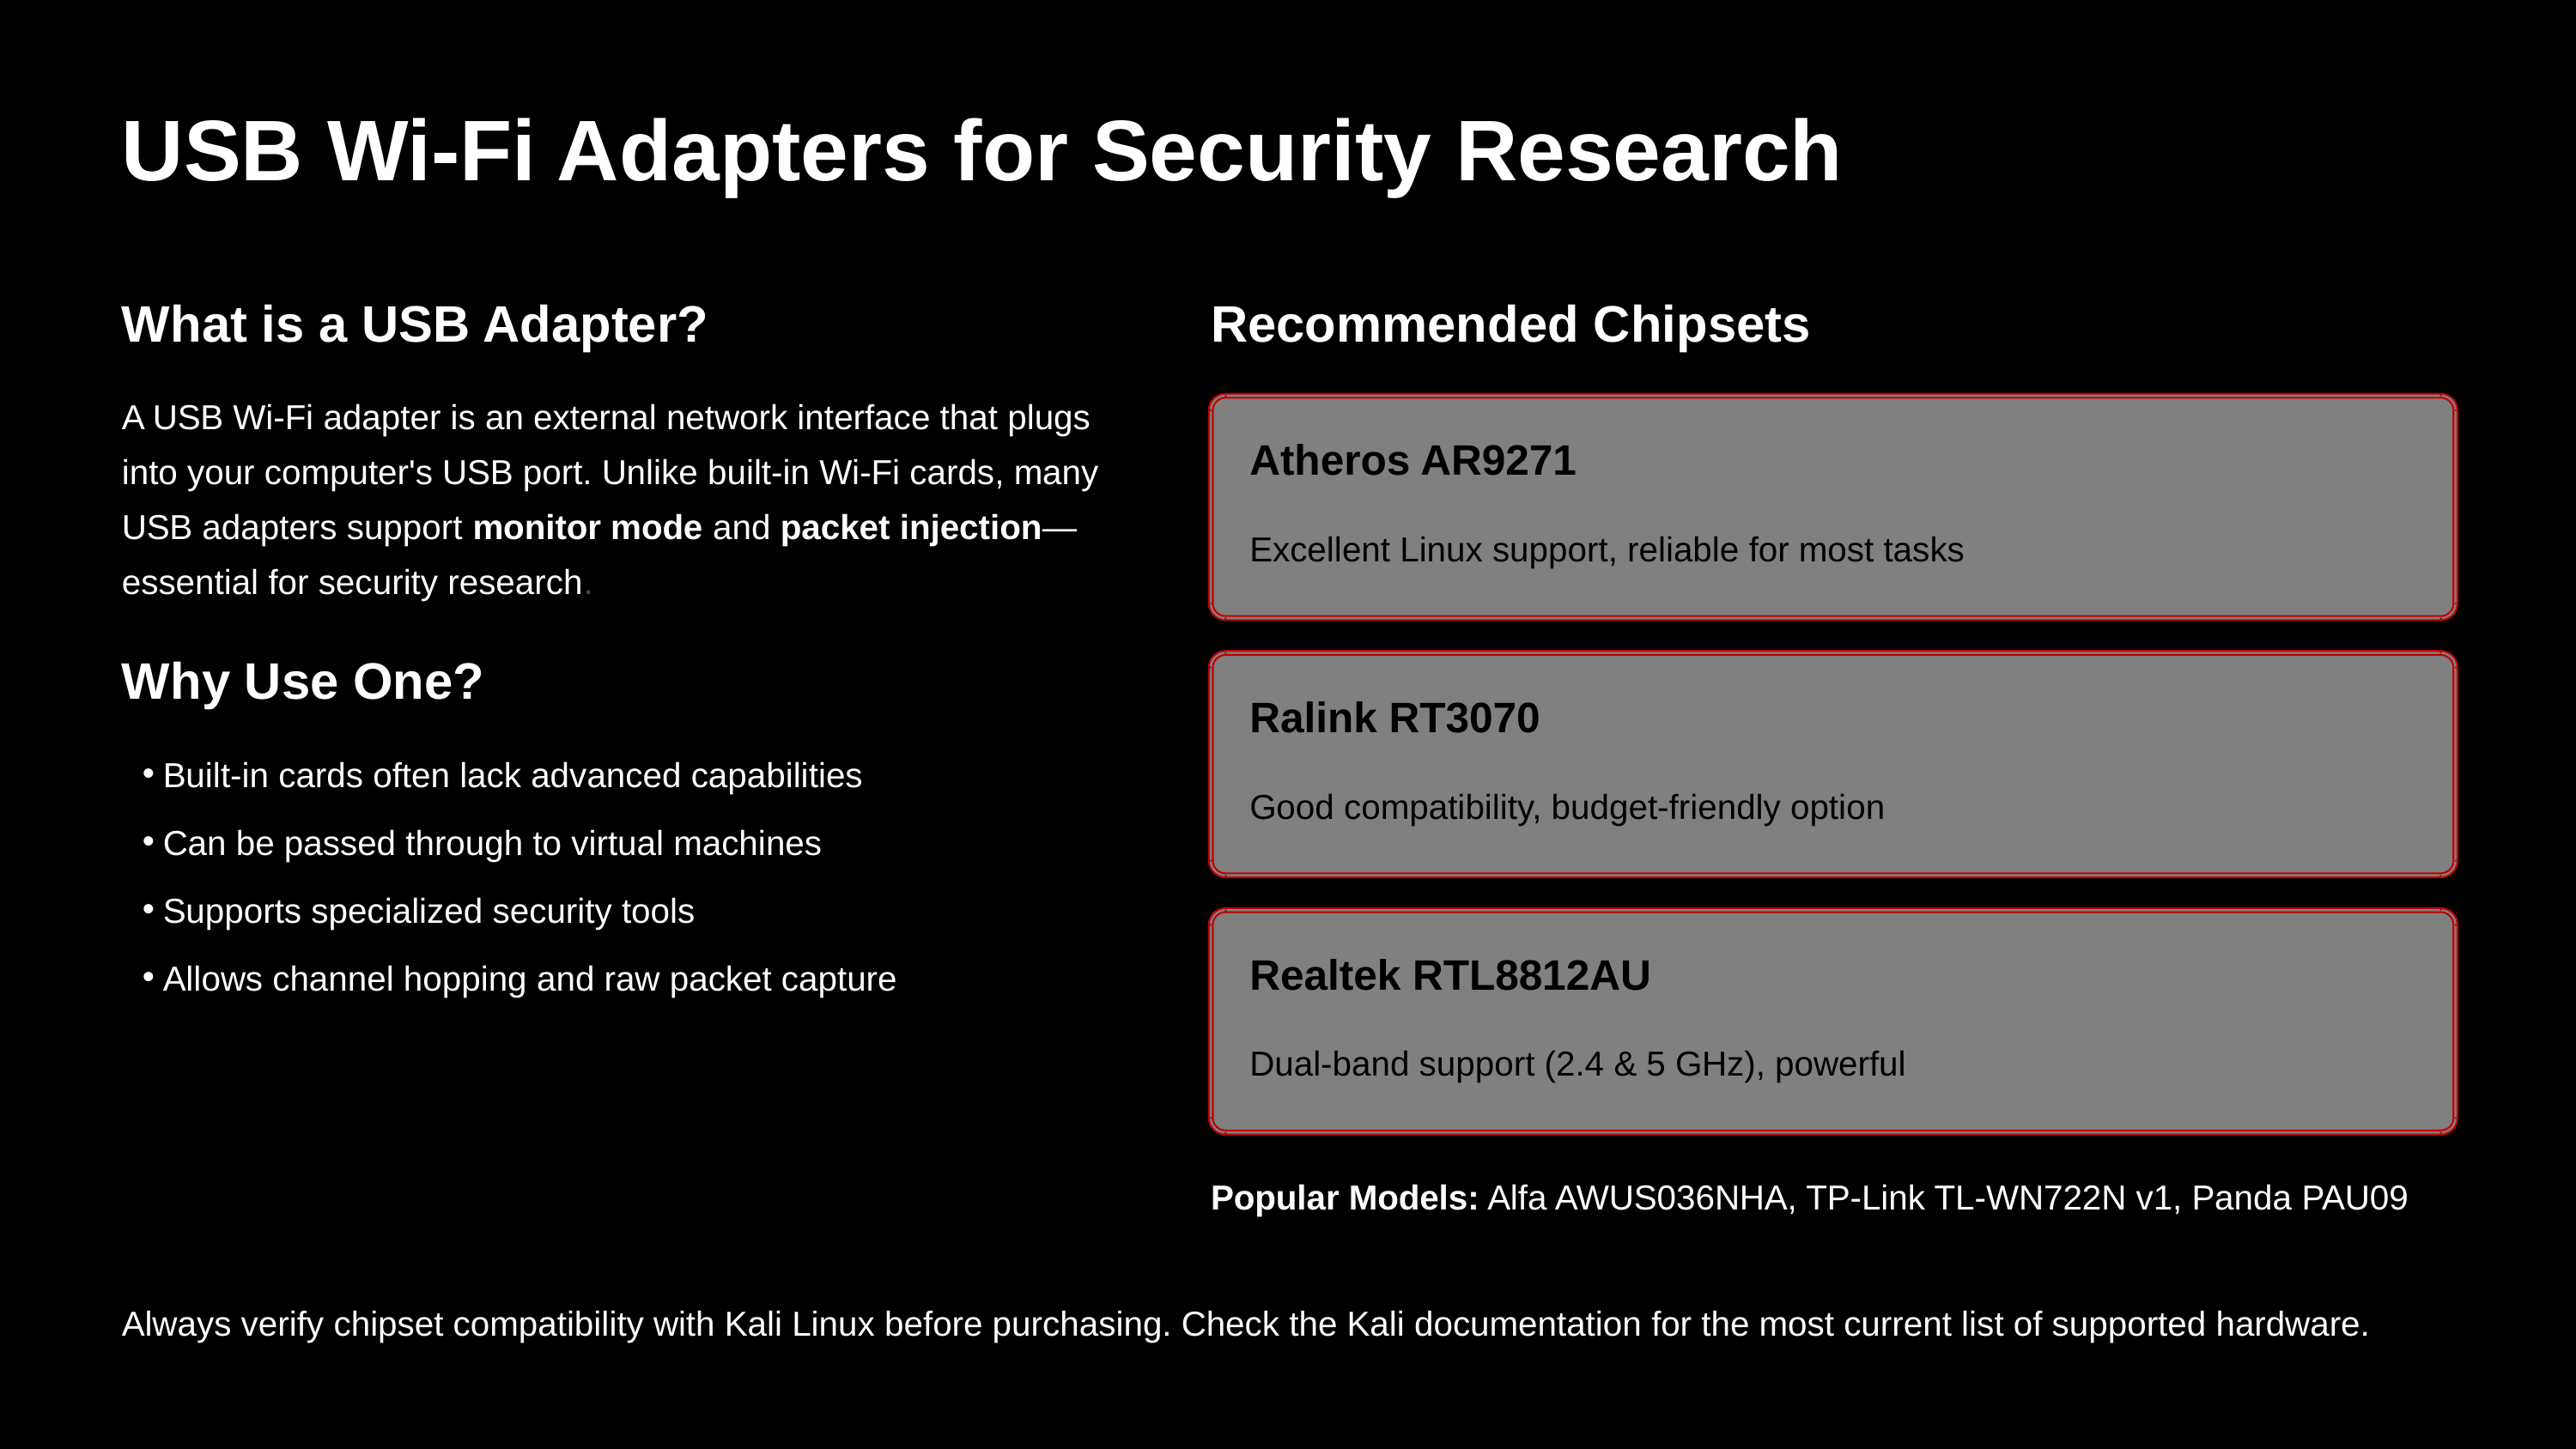

USB Wi-Fi Adapters for Security Research
What is a USB Adapter?
Recommended Chipsets
A USB Wi-Fi adapter is an external network interface that plugs into your computer's USB port. Unlike built-in Wi-Fi cards, many USB adapters support monitor mode and packet injection—essential for security research.

Atheros AR9271
Excellent Linux support, reliable for most tasks
Why Use One?

Ralink RT3070
Built-in cards often lack advanced capabilities
Good compatibility, budget-friendly option
Can be passed through to virtual machines
Supports specialized security tools

Allows channel hopping and raw packet capture
Realtek RTL8812AU
Dual-band support (2.4 & 5 GHz), powerful
Popular Models: Alfa AWUS036NHA, TP-Link TL-WN722N v1, Panda PAU09
Always verify chipset compatibility with Kali Linux before purchasing. Check the Kali documentation for the most current list of supported hardware.